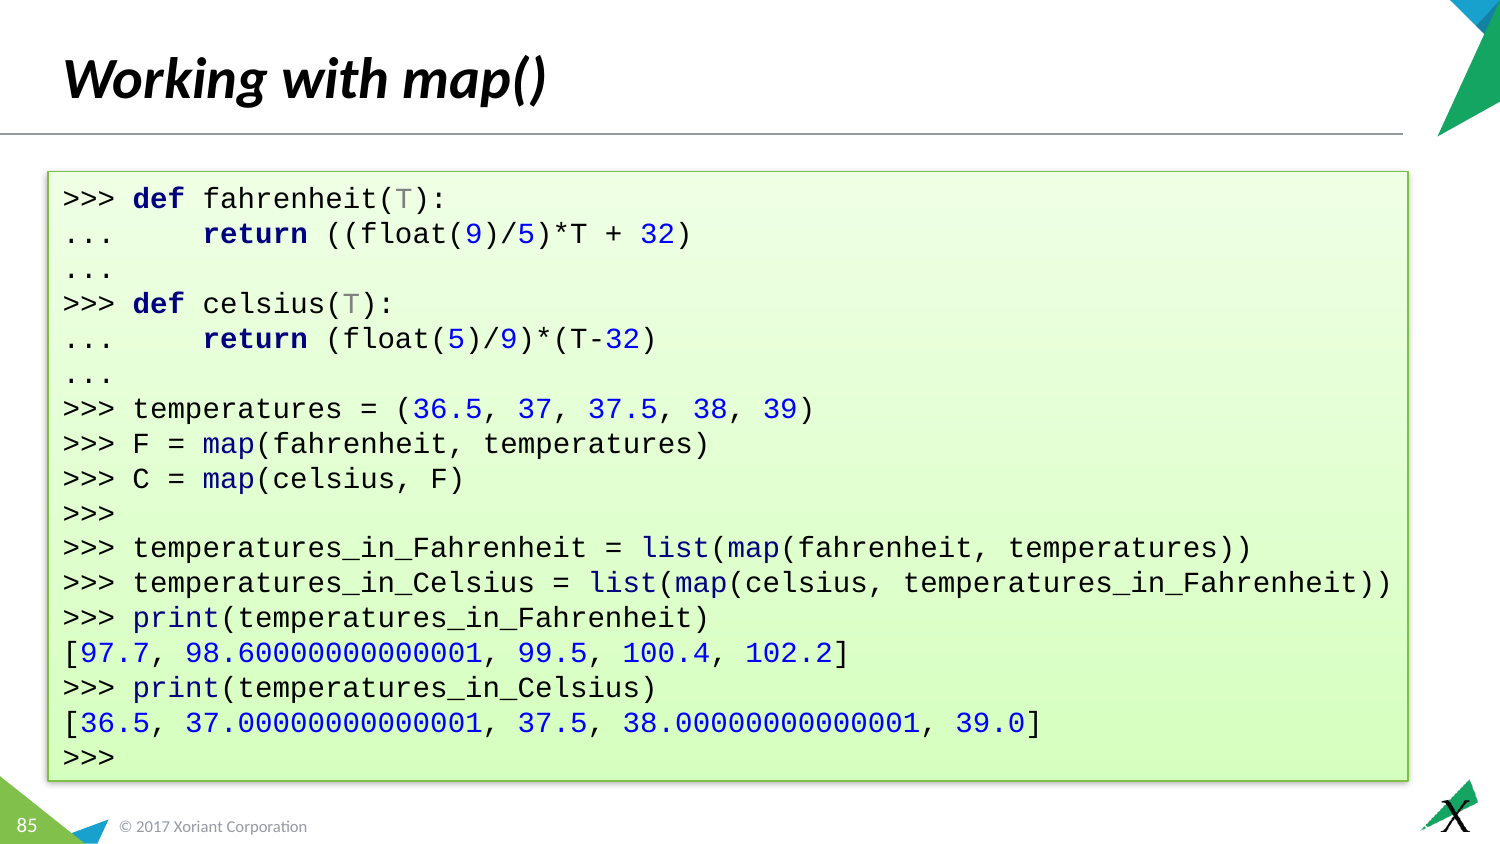

# Working with map()
>>> def fahrenheit(T):
...     return ((float(9)/5)*T + 32)
...
>>> def celsius(T):
...     return (float(5)/9)*(T-32)
...
>>> temperatures = (36.5, 37, 37.5, 38, 39)
>>> F = map(fahrenheit, temperatures)
>>> C = map(celsius, F)
>>>
>>> temperatures_in_Fahrenheit = list(map(fahrenheit, temperatures))
>>> temperatures_in_Celsius = list(map(celsius, temperatures_in_Fahrenheit))
>>> print(temperatures_in_Fahrenheit)
[97.7, 98.60000000000001, 99.5, 100.4, 102.2]
>>> print(temperatures_in_Celsius)
[36.5, 37.00000000000001, 37.5, 38.00000000000001, 39.0]
>>>